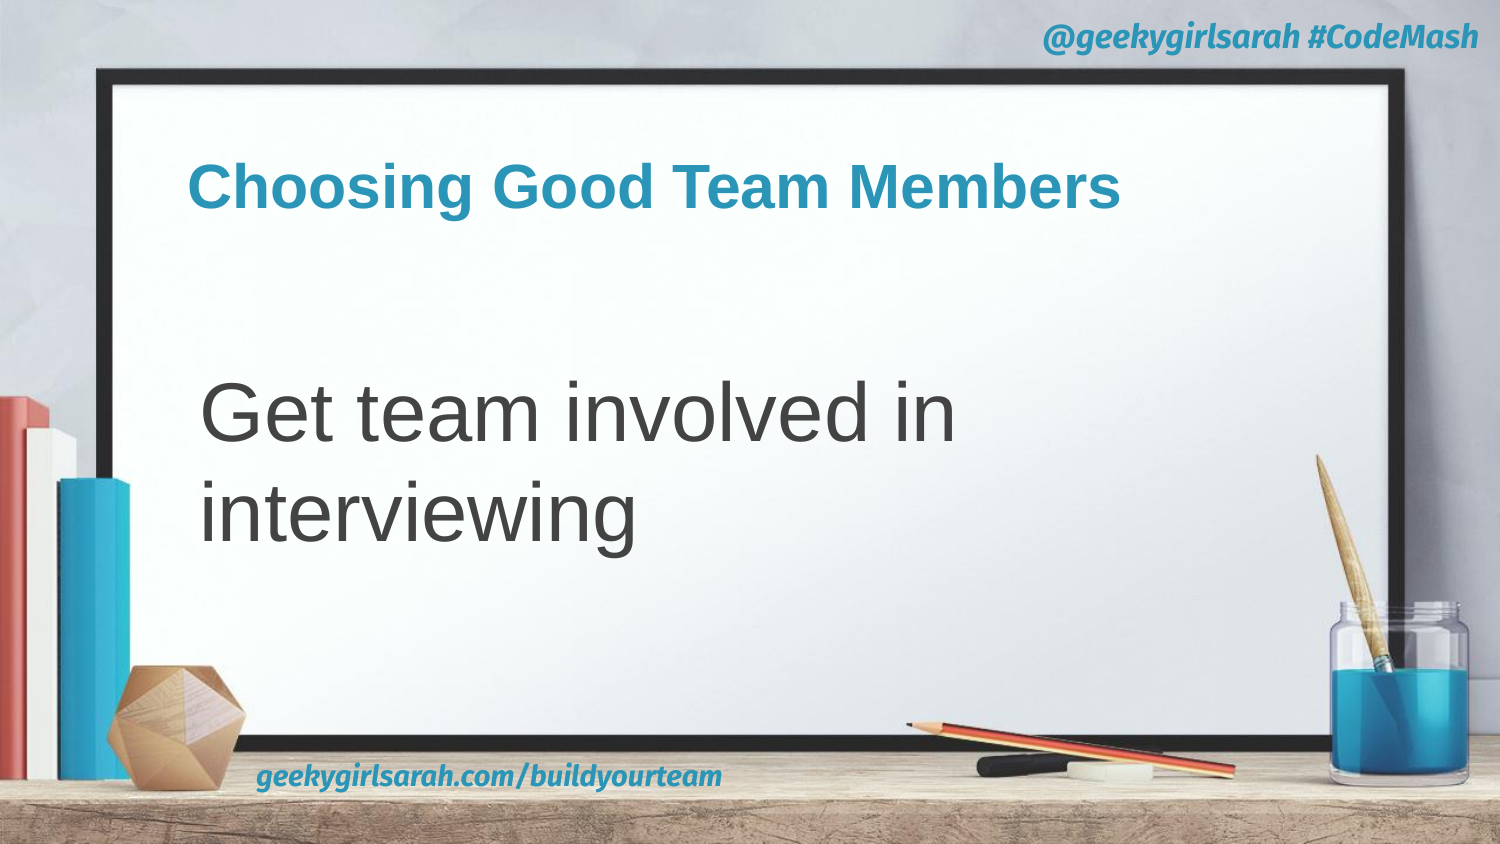

# Choosing Good Team Members
Get team involved in interviewing